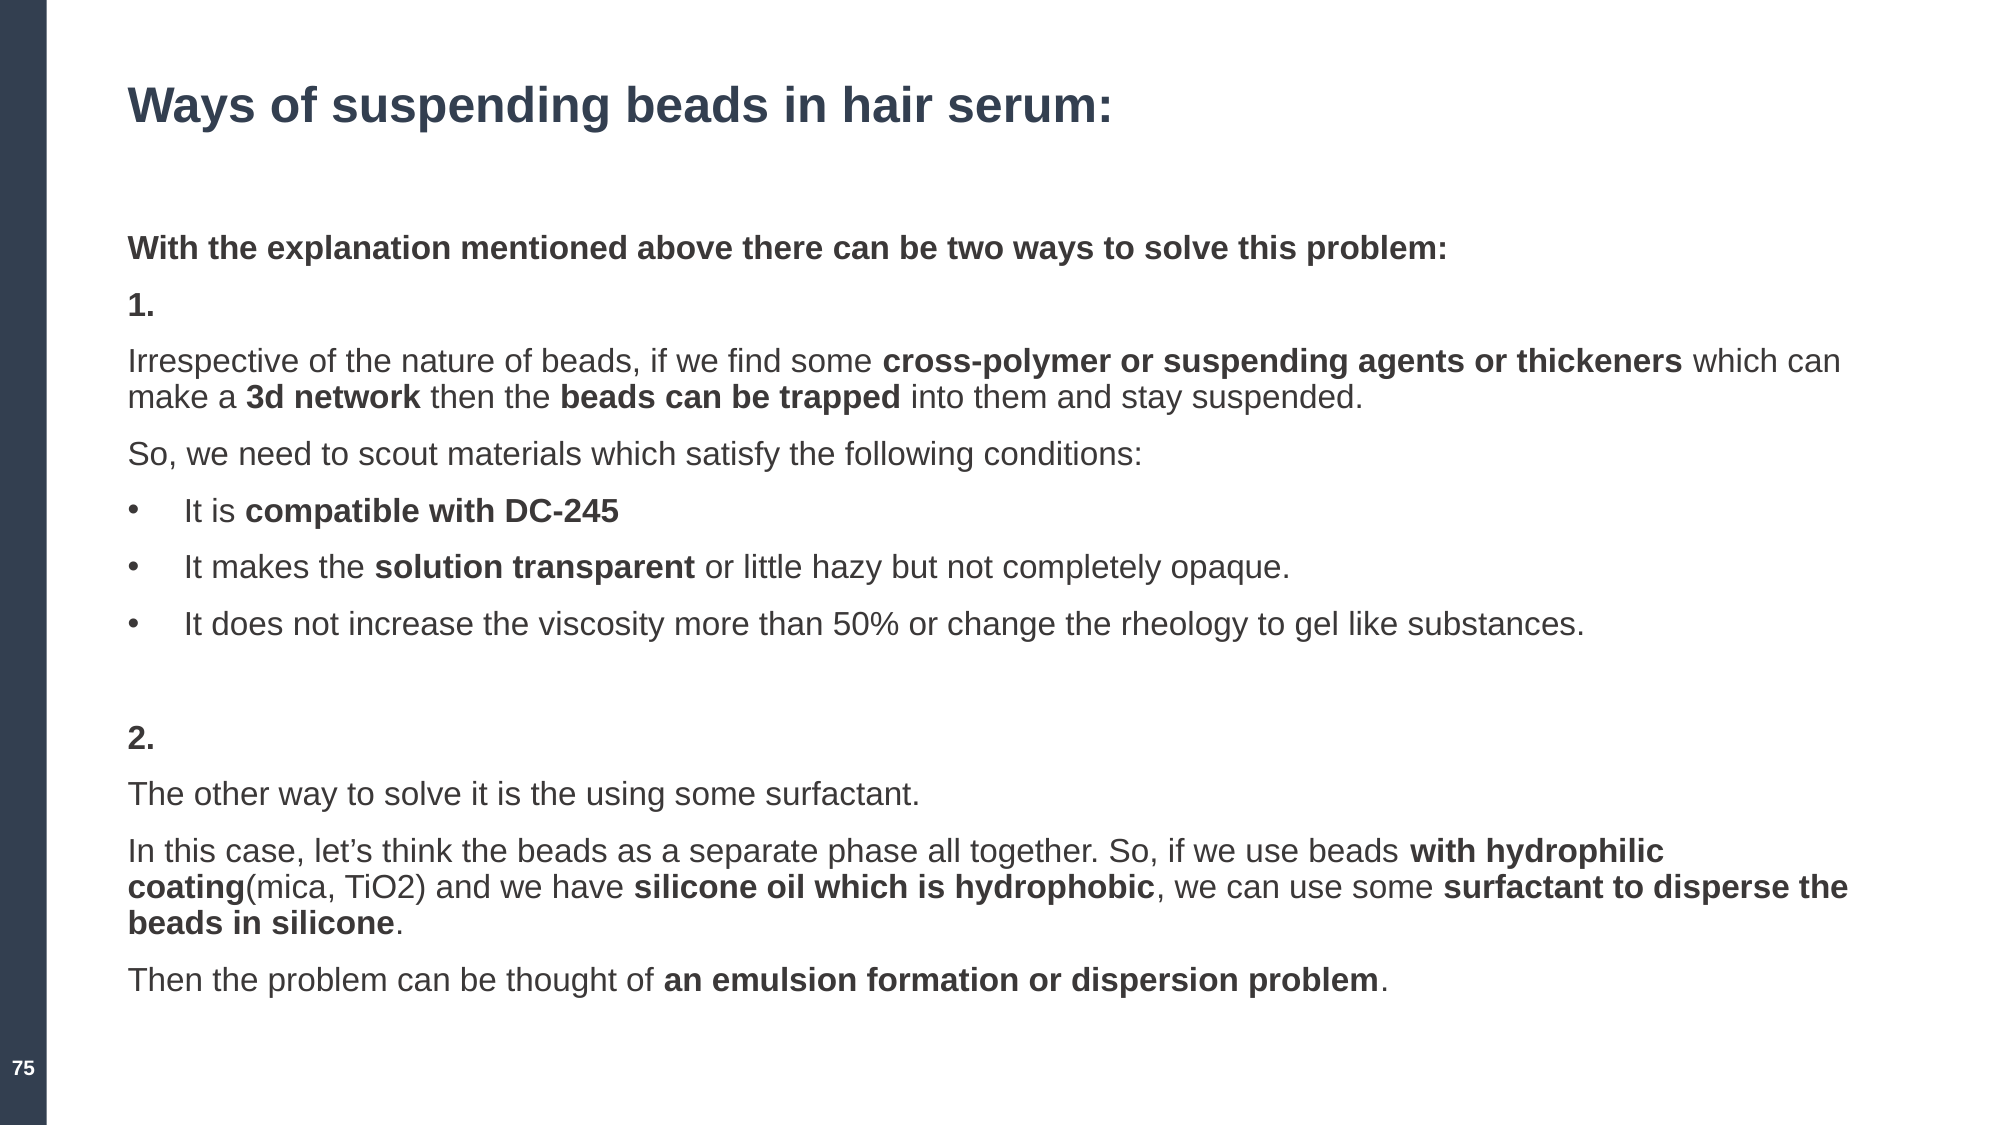

# Ways of suspending beads in hair serum:
With the explanation mentioned above there can be two ways to solve this problem:
1.
Irrespective of the nature of beads, if we find some cross-polymer or suspending agents or thickeners which can make a 3d network then the beads can be trapped into them and stay suspended.
So, we need to scout materials which satisfy the following conditions:
It is compatible with DC-245
It makes the solution transparent or little hazy but not completely opaque.
It does not increase the viscosity more than 50% or change the rheology to gel like substances.

2.
The other way to solve it is the using some surfactant.
In this case, let’s think the beads as a separate phase all together. So, if we use beads with hydrophilic coating(mica, TiO2) and we have silicone oil which is hydrophobic, we can use some surfactant to disperse the beads in silicone.
Then the problem can be thought of an emulsion formation or dispersion problem.